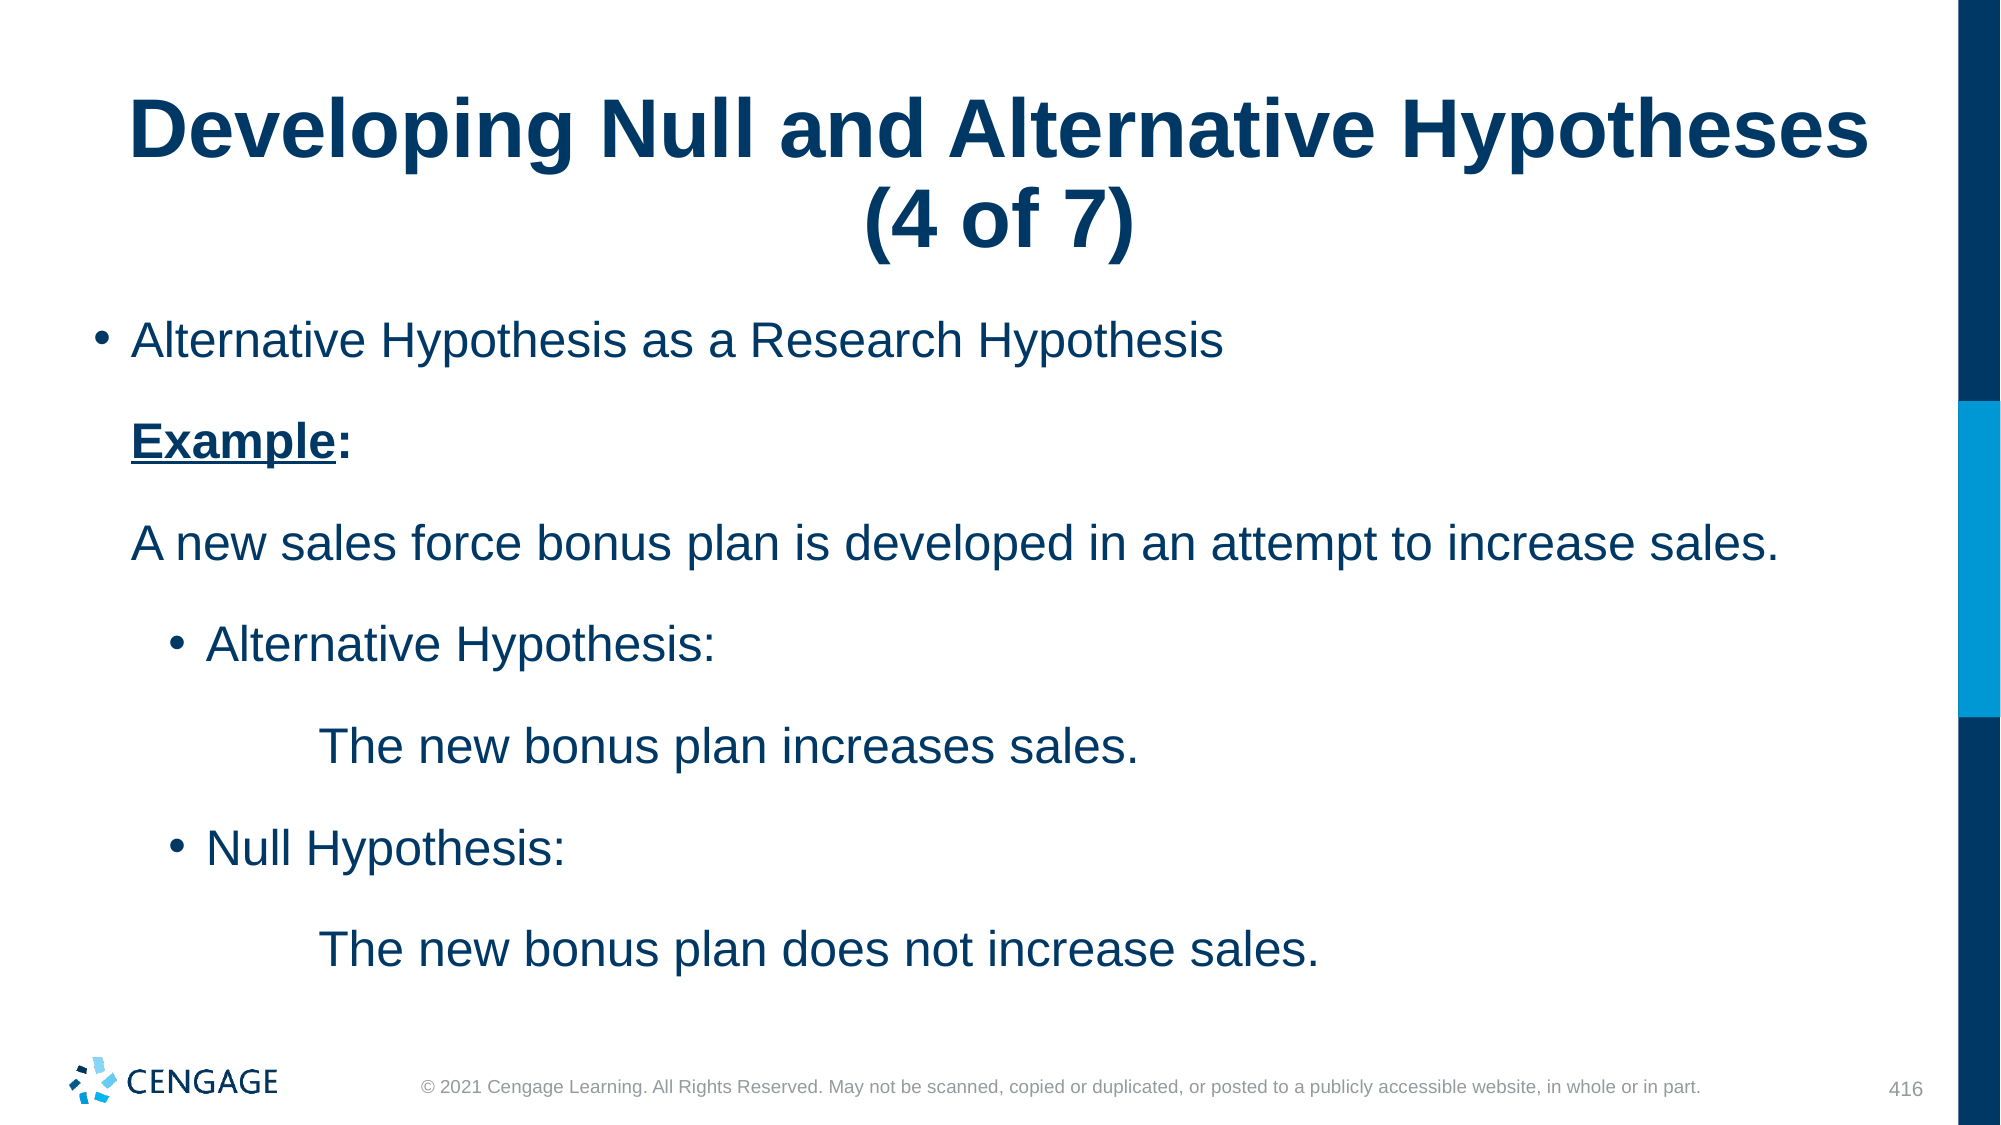

# Developing Null and Alternative Hypotheses (4 of 7)
Alternative Hypothesis as a Research Hypothesis
Example:
A new sales force bonus plan is developed in an attempt to increase sales.
Alternative Hypothesis:
The new bonus plan increases sales.
Null Hypothesis:
The new bonus plan does not increase sales.